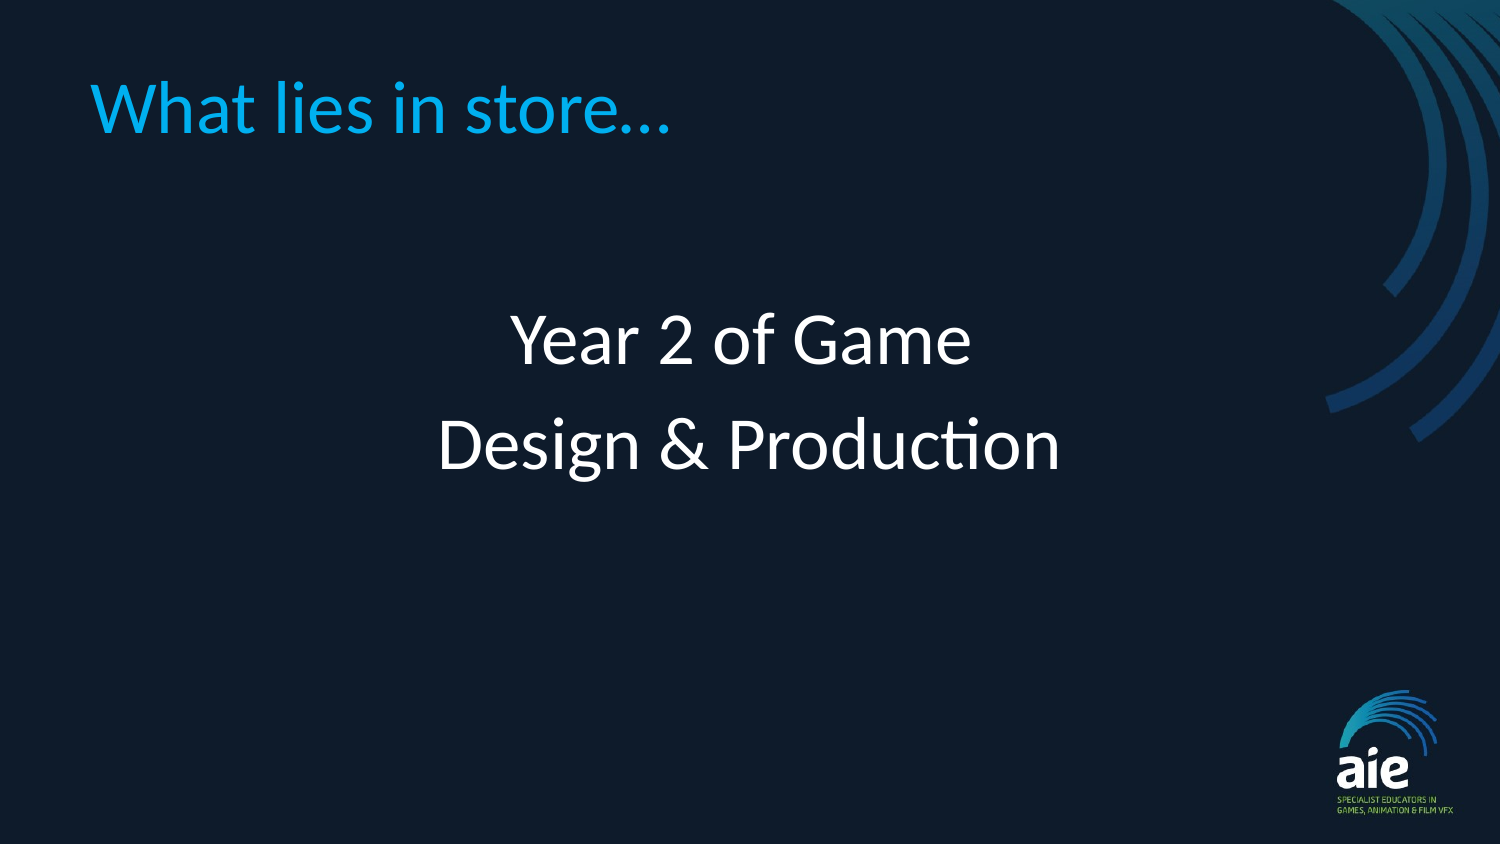

# What lies in store…

Year 2 of Game
Design & Production